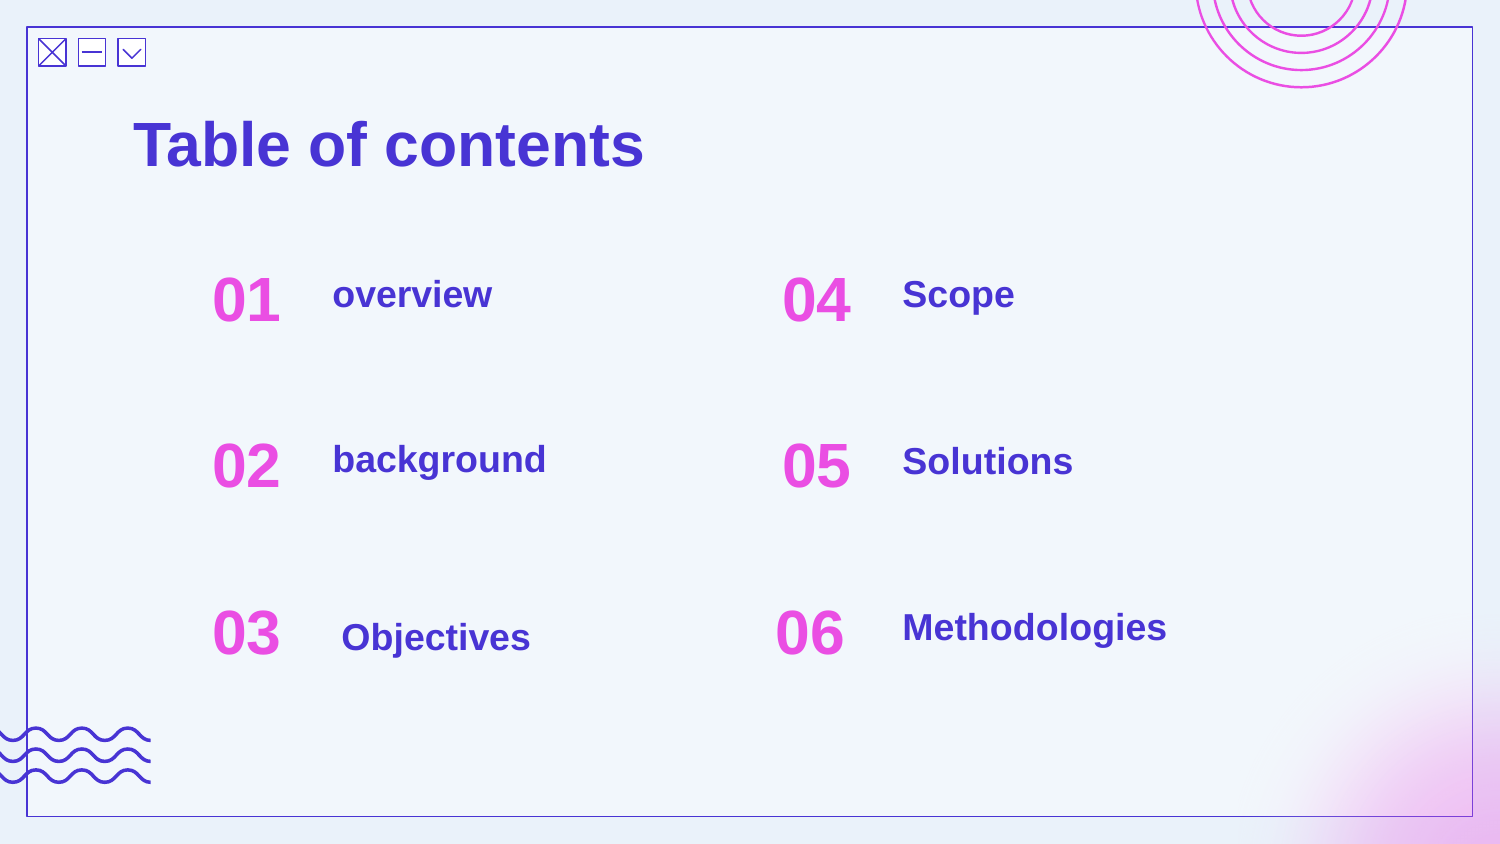

# Table of contents
01
overview
04
Scope
background
02
05
Solutions
03
06
Methodologies
Objectives